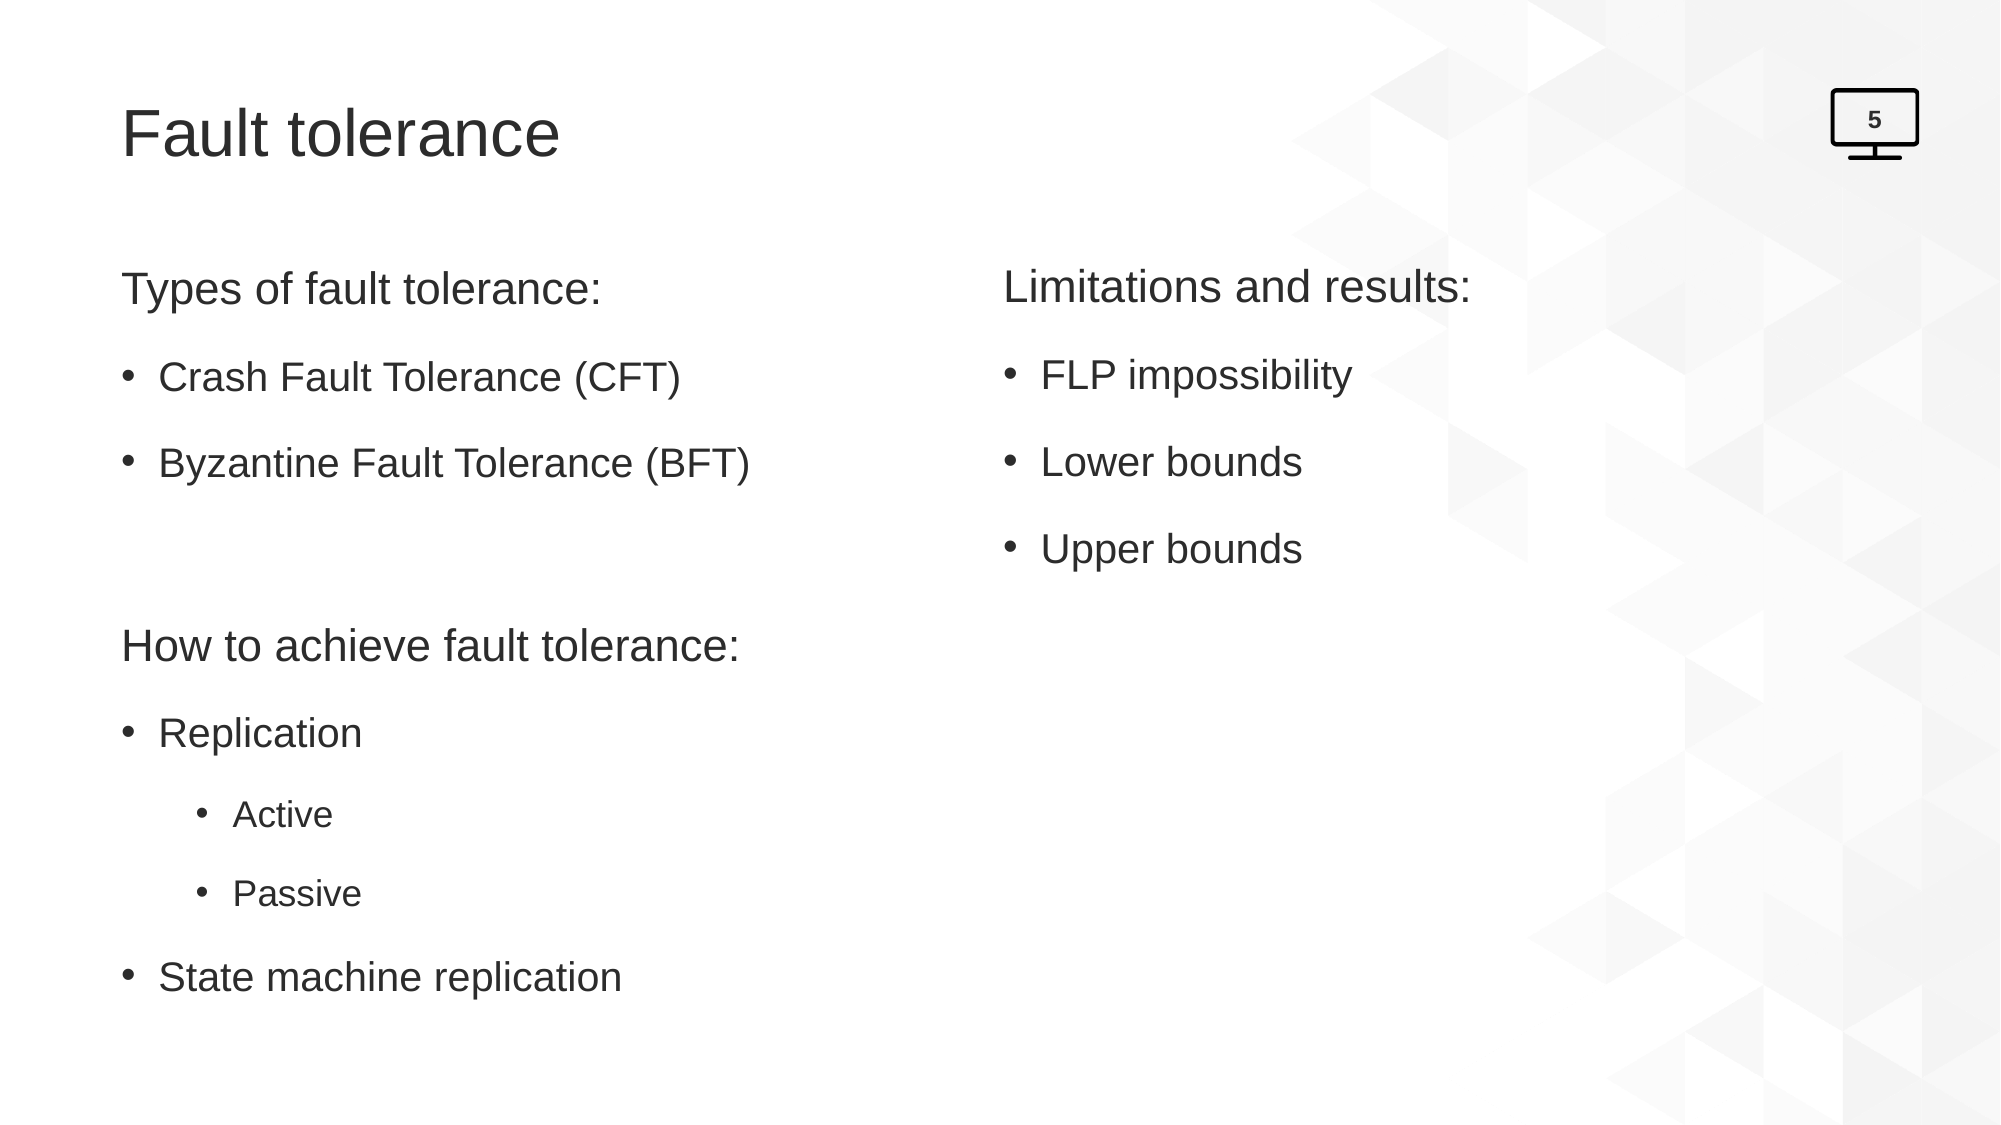

# Fault tolerance
5
Limitations and results:
FLP impossibility
Lower bounds
Upper bounds
Types of fault tolerance:
Crash Fault Tolerance (CFT)
Byzantine Fault Tolerance (BFT)

How to achieve fault tolerance:
Replication
Active
Passive
State machine replication